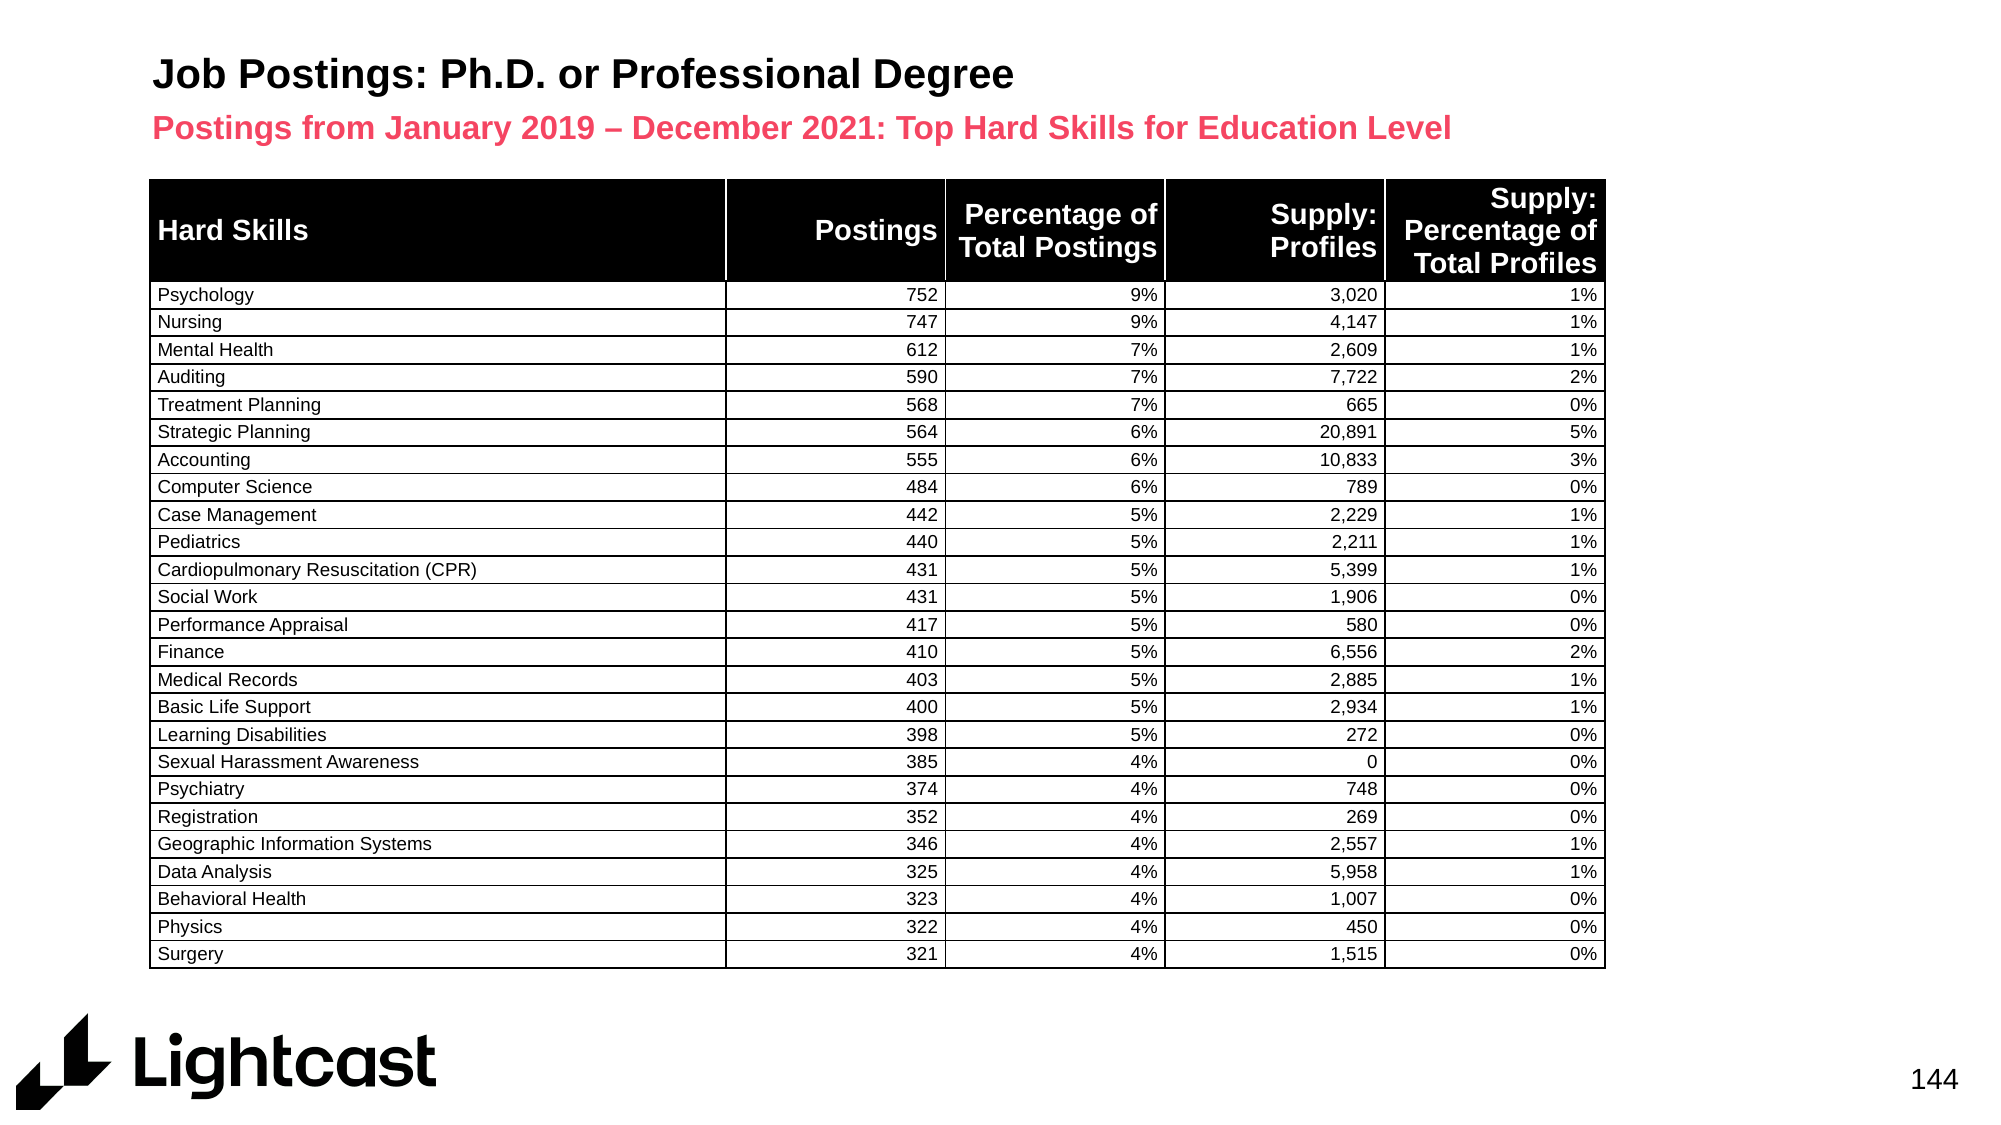

# Job Postings: Ph.D. or Professional Degree
Postings from January 2019 – December 2021: Top Hard Skills for Education Level
| Hard Skills | Postings | Percentage of Total Postings | Supply: Profiles | Supply: Percentage of Total Profiles |
| --- | --- | --- | --- | --- |
| Psychology | 752 | 9% | 3,020 | 1% |
| Nursing | 747 | 9% | 4,147 | 1% |
| Mental Health | 612 | 7% | 2,609 | 1% |
| Auditing | 590 | 7% | 7,722 | 2% |
| Treatment Planning | 568 | 7% | 665 | 0% |
| Strategic Planning | 564 | 6% | 20,891 | 5% |
| Accounting | 555 | 6% | 10,833 | 3% |
| Computer Science | 484 | 6% | 789 | 0% |
| Case Management | 442 | 5% | 2,229 | 1% |
| Pediatrics | 440 | 5% | 2,211 | 1% |
| Cardiopulmonary Resuscitation (CPR) | 431 | 5% | 5,399 | 1% |
| Social Work | 431 | 5% | 1,906 | 0% |
| Performance Appraisal | 417 | 5% | 580 | 0% |
| Finance | 410 | 5% | 6,556 | 2% |
| Medical Records | 403 | 5% | 2,885 | 1% |
| Basic Life Support | 400 | 5% | 2,934 | 1% |
| Learning Disabilities | 398 | 5% | 272 | 0% |
| Sexual Harassment Awareness | 385 | 4% | 0 | 0% |
| Psychiatry | 374 | 4% | 748 | 0% |
| Registration | 352 | 4% | 269 | 0% |
| Geographic Information Systems | 346 | 4% | 2,557 | 1% |
| Data Analysis | 325 | 4% | 5,958 | 1% |
| Behavioral Health | 323 | 4% | 1,007 | 0% |
| Physics | 322 | 4% | 450 | 0% |
| Surgery | 321 | 4% | 1,515 | 0% |